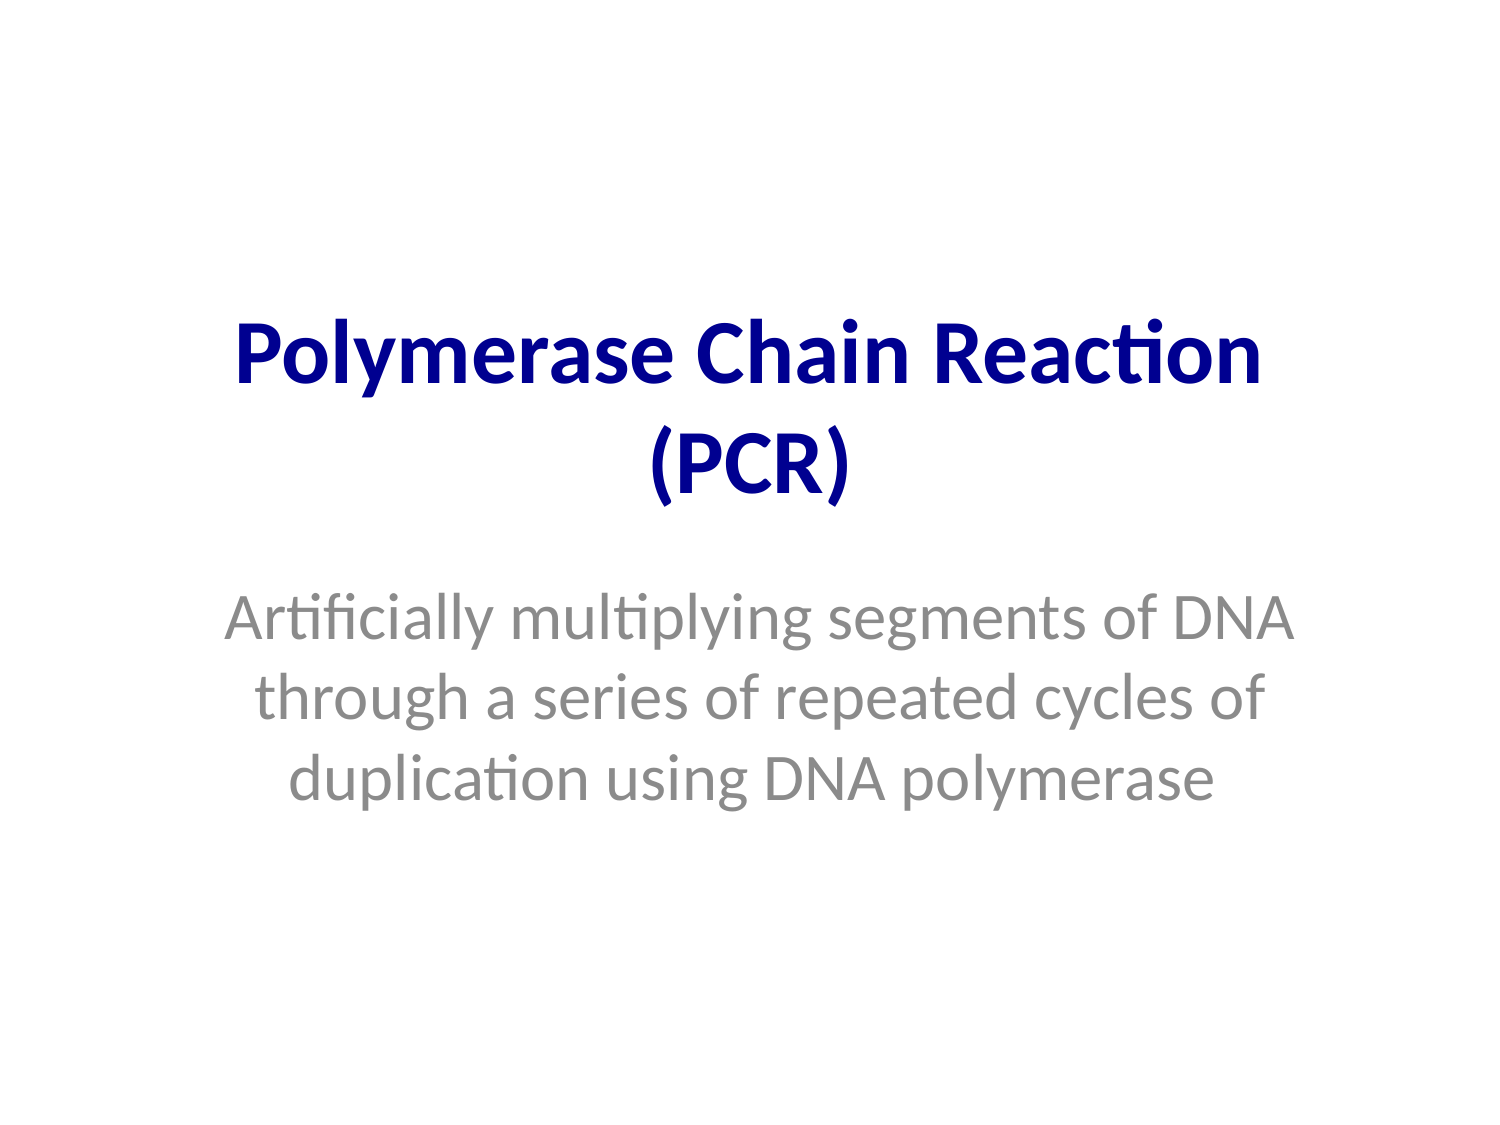

# Polymerase Chain Reaction (PCR)
Artificially multiplying segments of DNA through a series of repeated cycles of duplication using DNA polymerase